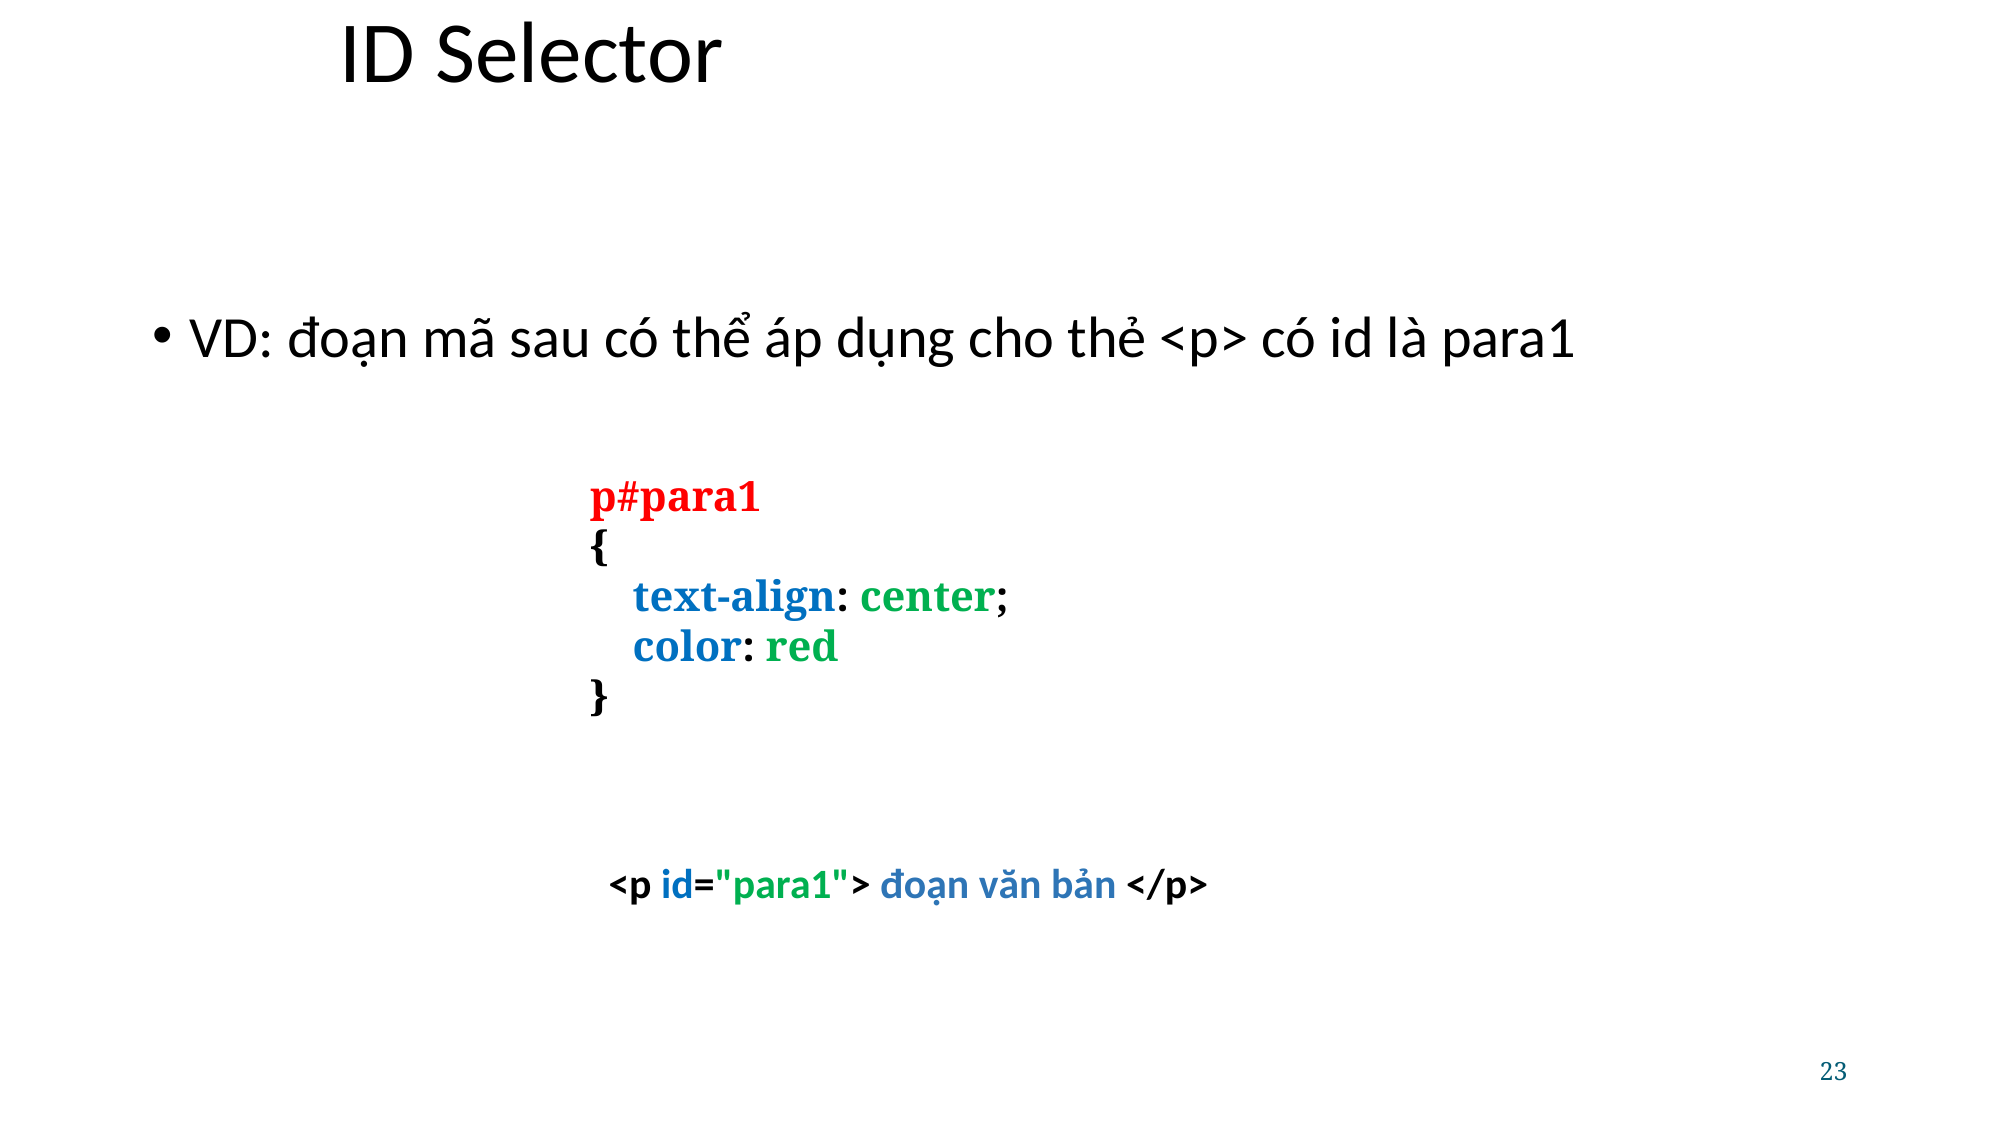

# ID Selector
VD: đoạn mã sau có thể áp dụng cho thẻ <p> có id là para1
p#para1
{
    text-align: center;
    color: red
}
<p id="para1"> đoạn văn bản </p>
23